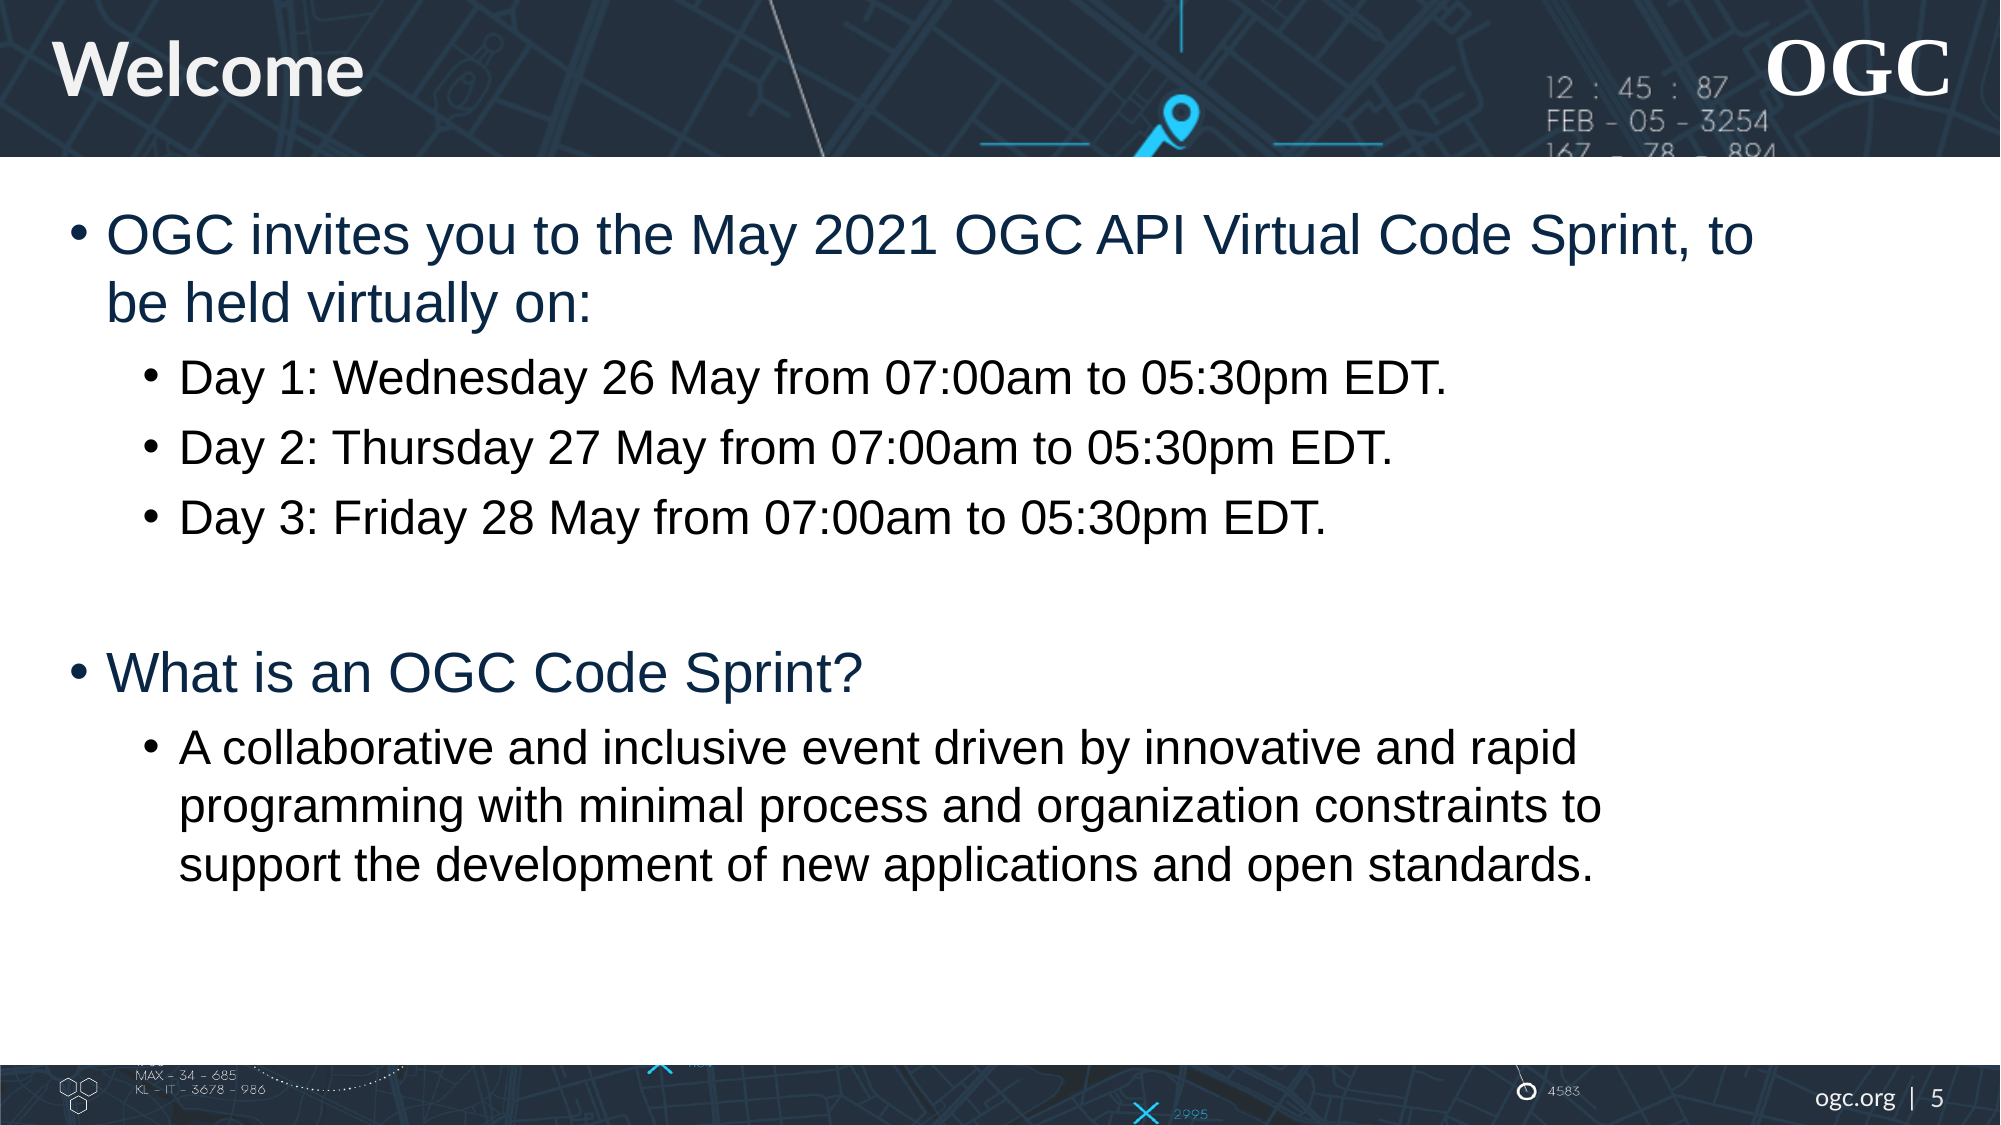

# Welcome
OGC invites you to the May 2021 OGC API Virtual Code Sprint, to be held virtually on:
Day 1: Wednesday 26 May from 07:00am to 05:30pm EDT.
Day 2: Thursday 27 May from 07:00am to 05:30pm EDT.
Day 3: Friday 28 May from 07:00am to 05:30pm EDT.

What is an OGC Code Sprint?
A collaborative and inclusive event driven by innovative and rapid programming with minimal process and organization constraints to support the development of new applications and open standards.

5